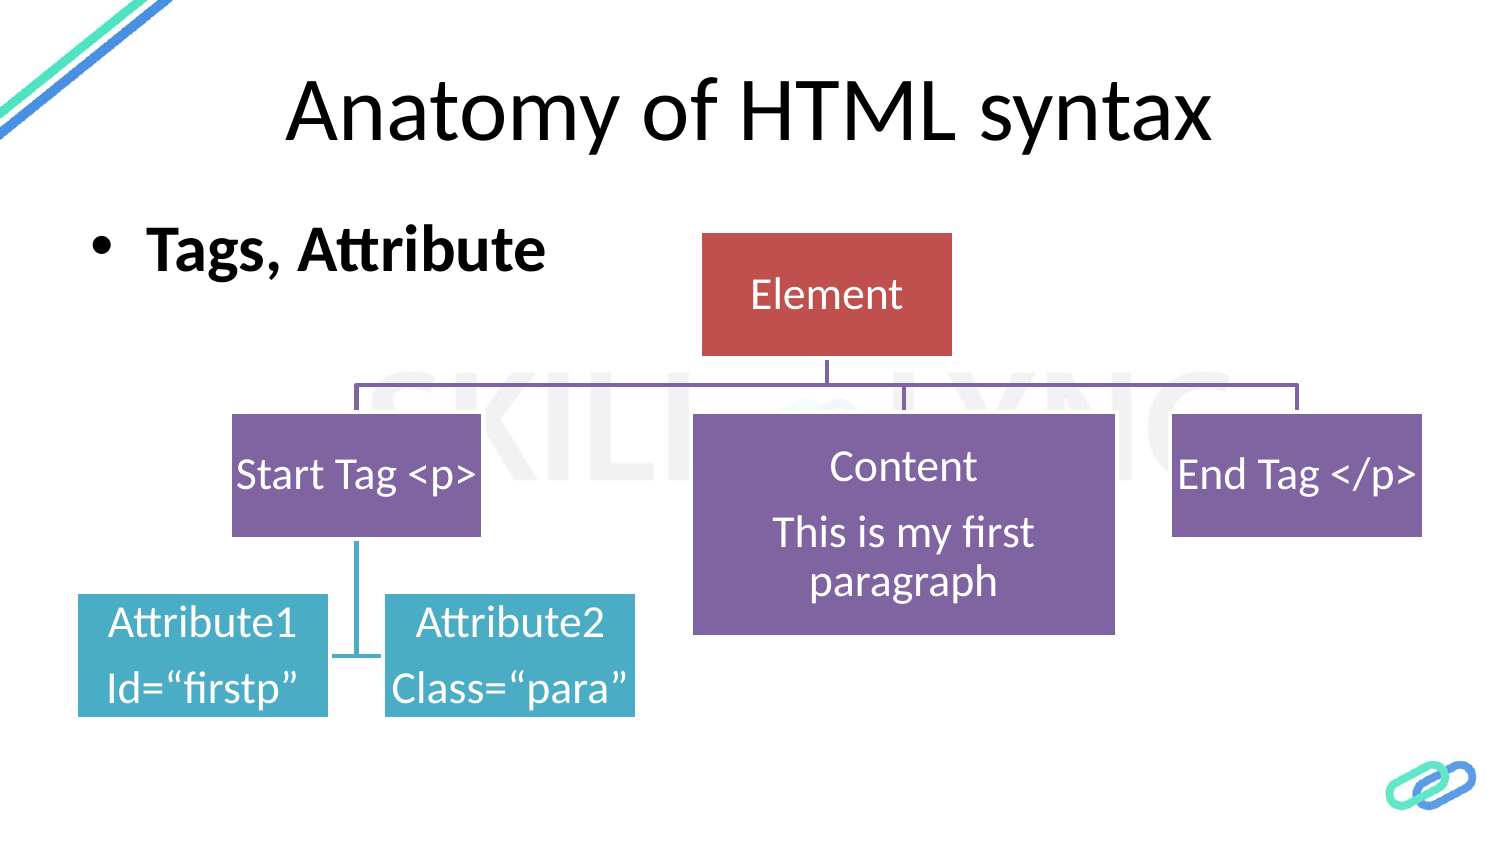

# Anatomy of HTML syntax
Element
Start Tag <p>
Attribute1
Id=“firstp”
Attribute2
Class=“para”
Content
This is my first paragraph
End Tag </p>
Tags, Attribute